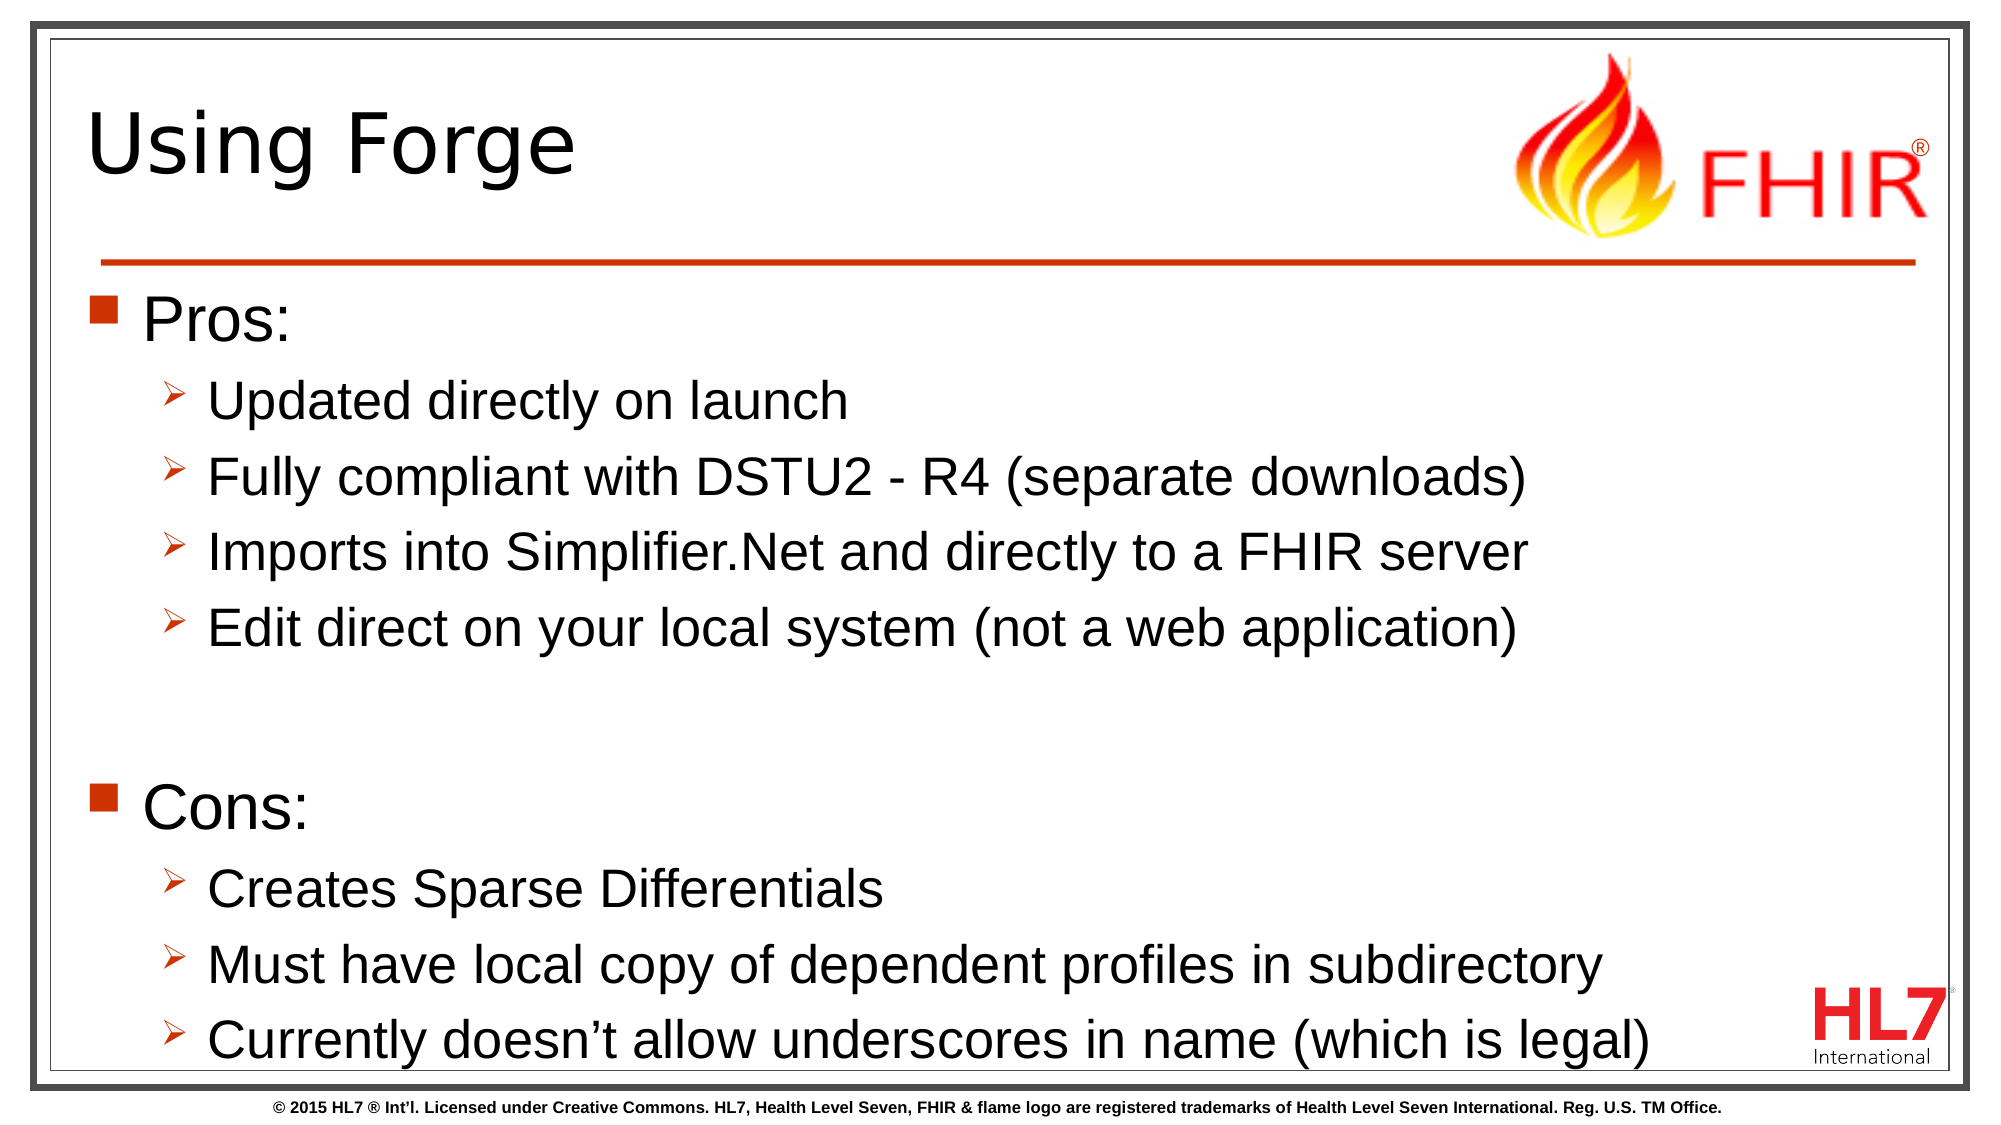

# Using Forge
Pros:
Updated directly on launch
Fully compliant with DSTU2 - R4 (separate downloads)
Imports into Simplifier.Net and directly to a FHIR server
Edit direct on your local system (not a web application)

Cons:
Creates Sparse Differentials
Must have local copy of dependent profiles in subdirectory
Currently doesn’t allow underscores in name (which is legal)